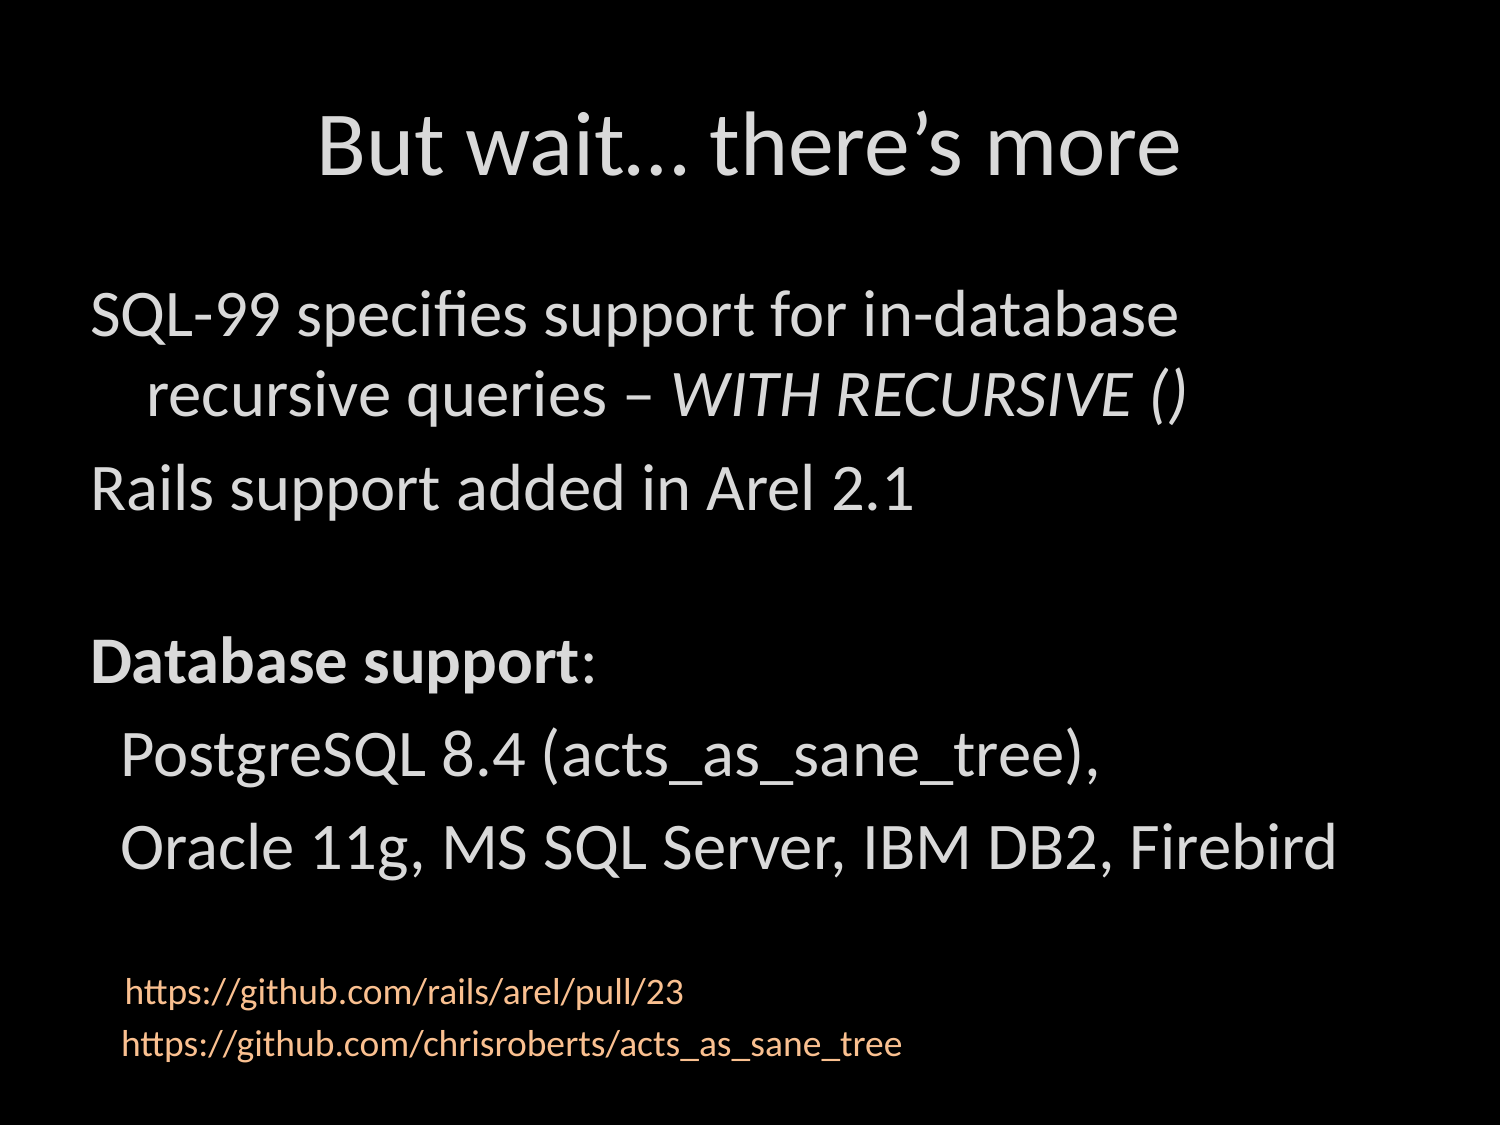

# But wait… there’s more
SQL-99 specifies support for in-database recursive queries – WITH RECURSIVE ()
Rails support added in Arel 2.1
Database support:
  PostgreSQL 8.4 (acts_as_sane_tree),
  Oracle 11g, MS SQL Server, IBM DB2, Firebird

https://github.com/rails/arel/pull/23
https://github.com/chrisroberts/acts_as_sane_tree